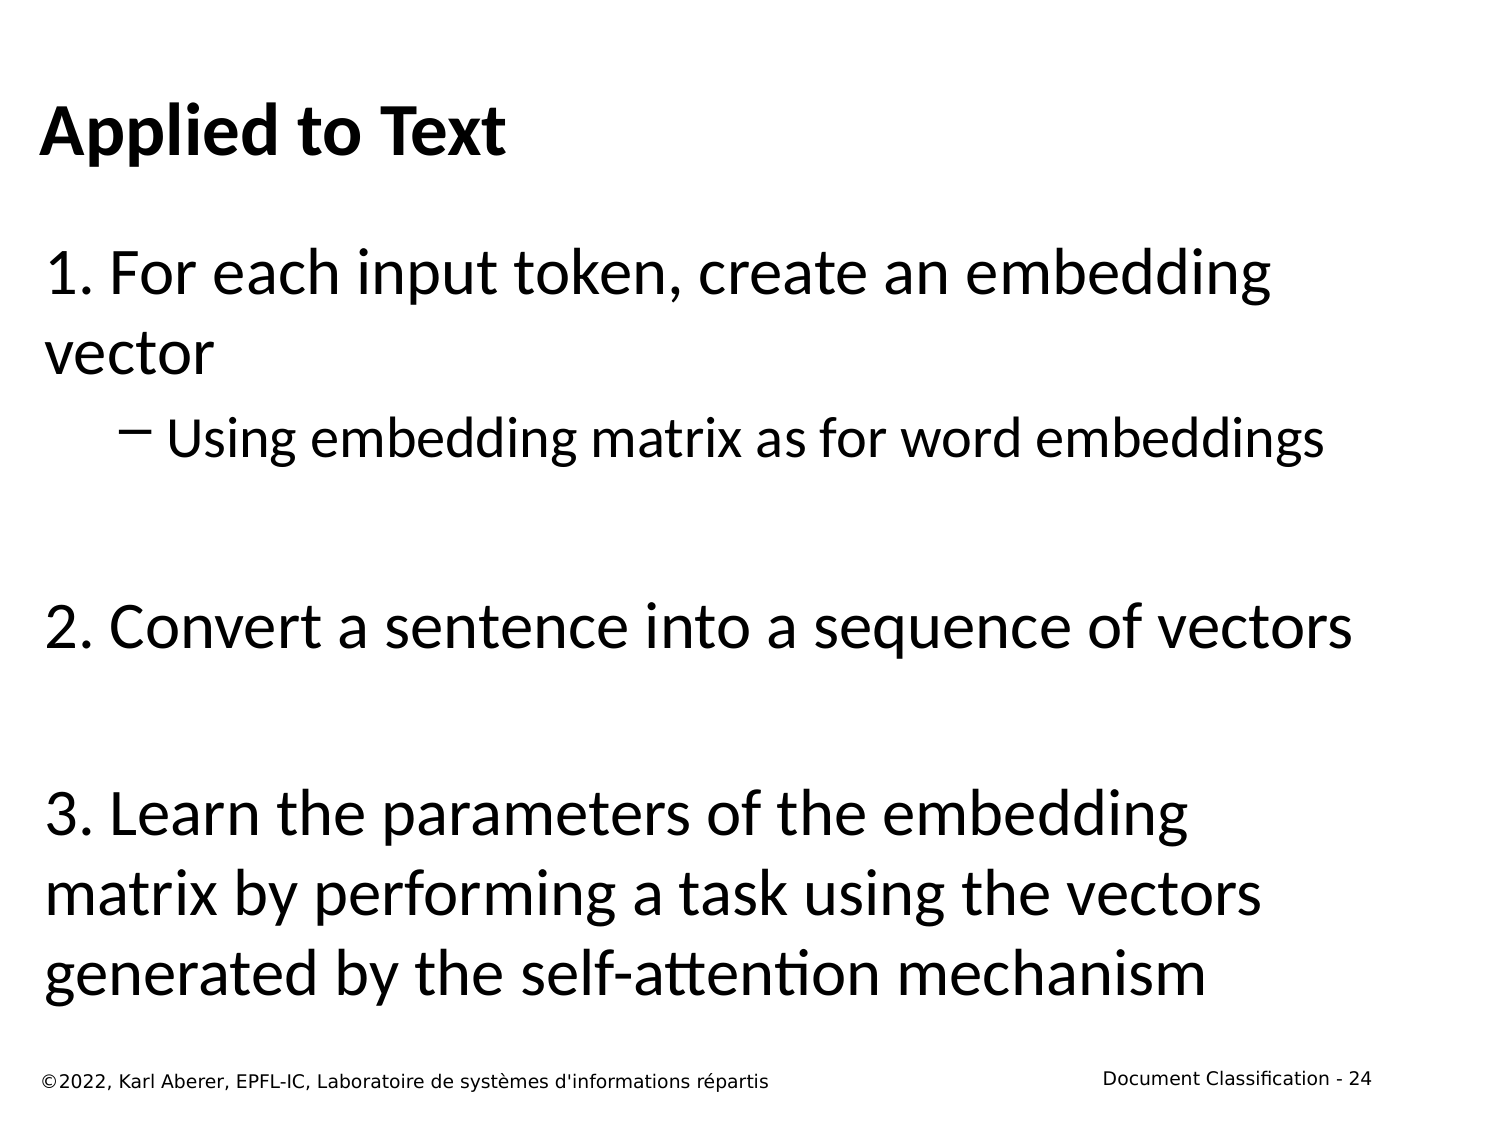

# Applied to Text
1. For each input token, create an embedding vector
Using embedding matrix as for word embeddings

2. Convert a sentence into a sequence of vectors

3. Learn the parameters of the embedding matrix by performing a task using the vectors generated by the self-attention mechanism
©2022, Karl Aberer, EPFL-IC, Laboratoire de systèmes d'informations répartis